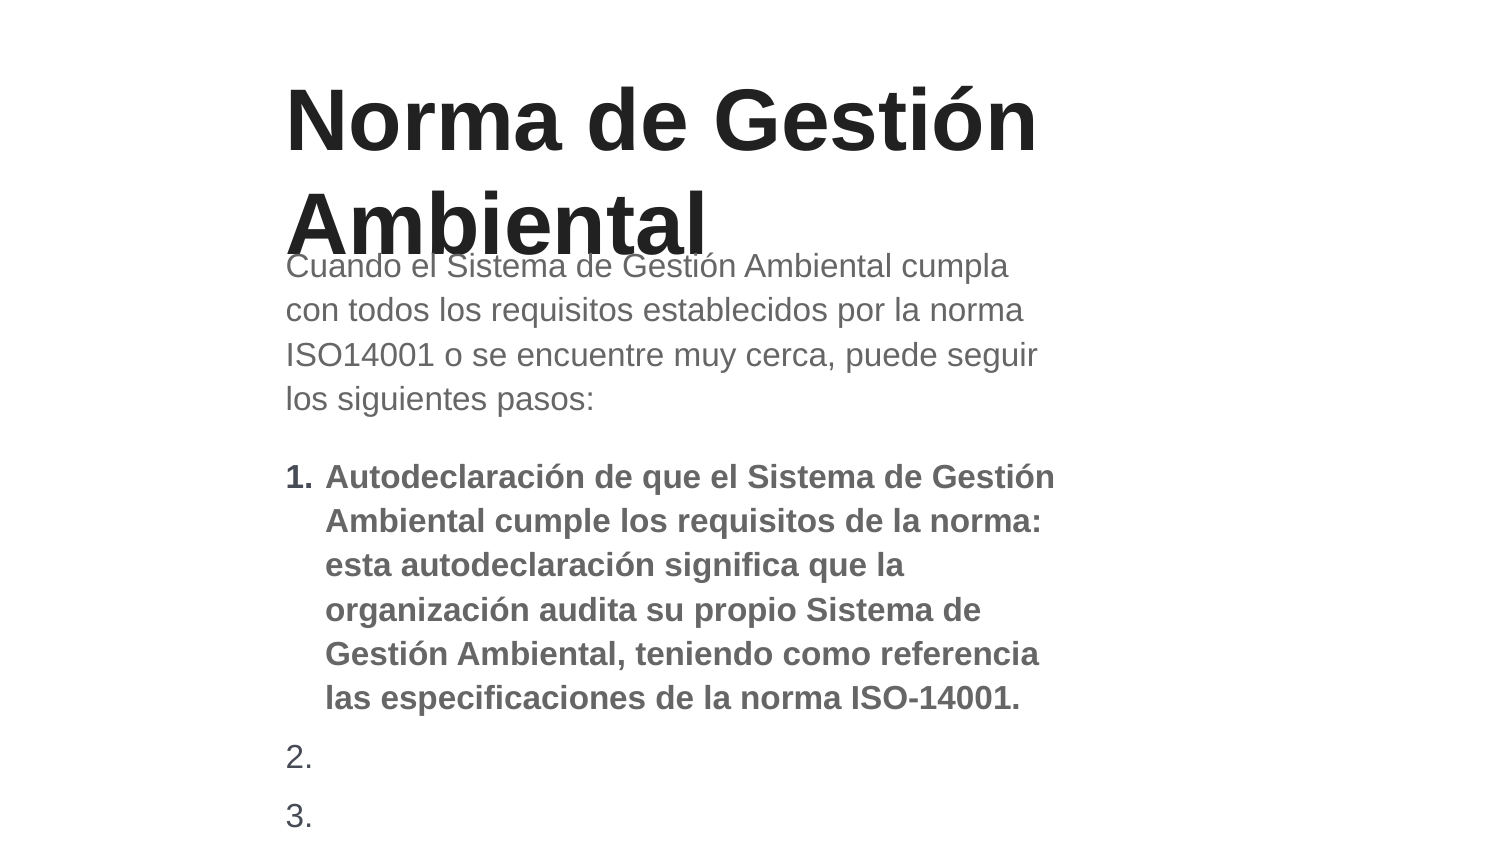

# Norma de Gestión Ambiental
Cuando el Sistema de Gestión Ambiental cumpla con todos los requisitos establecidos por la norma ISO14001 o se encuentre muy cerca, puede seguir los siguientes pasos:
Autodeclaración de que el Sistema de Gestión Ambiental cumple los requisitos de la norma: esta autodeclaración significa que la organización audita su propio Sistema de Gestión Ambiental, teniendo como referencia las especificaciones de la norma ISO-14001.